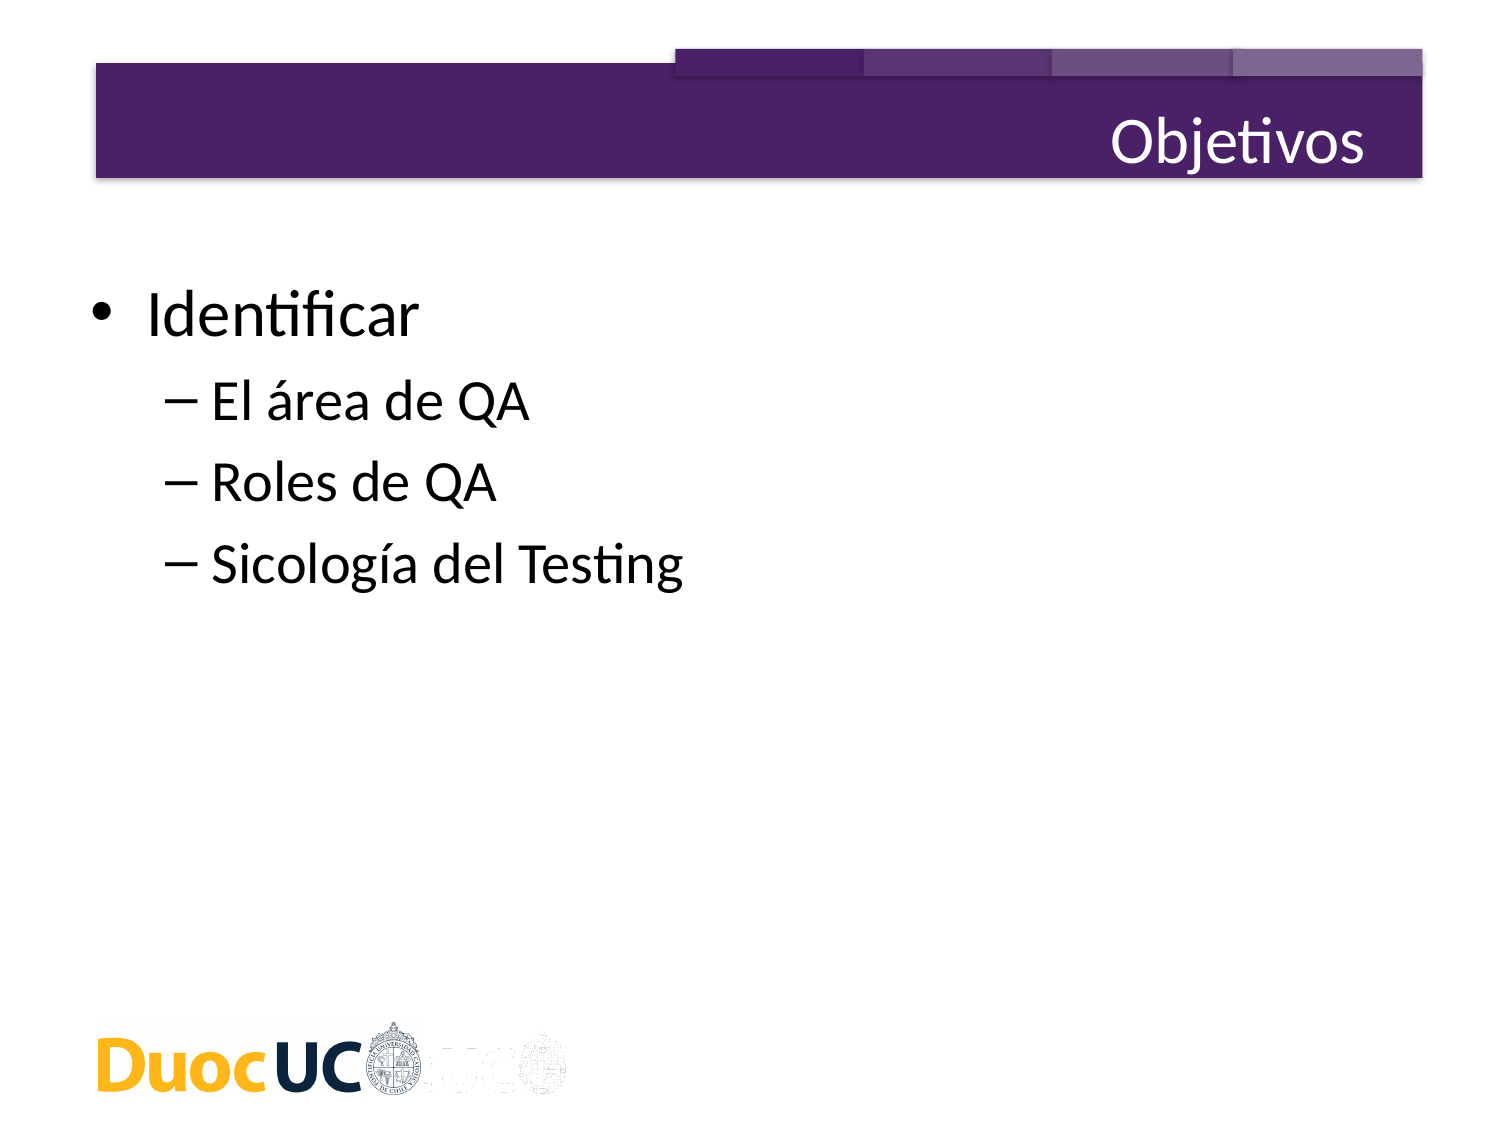

Objetivos
Identificar
El área de QA
Roles de QA
Sicología del Testing